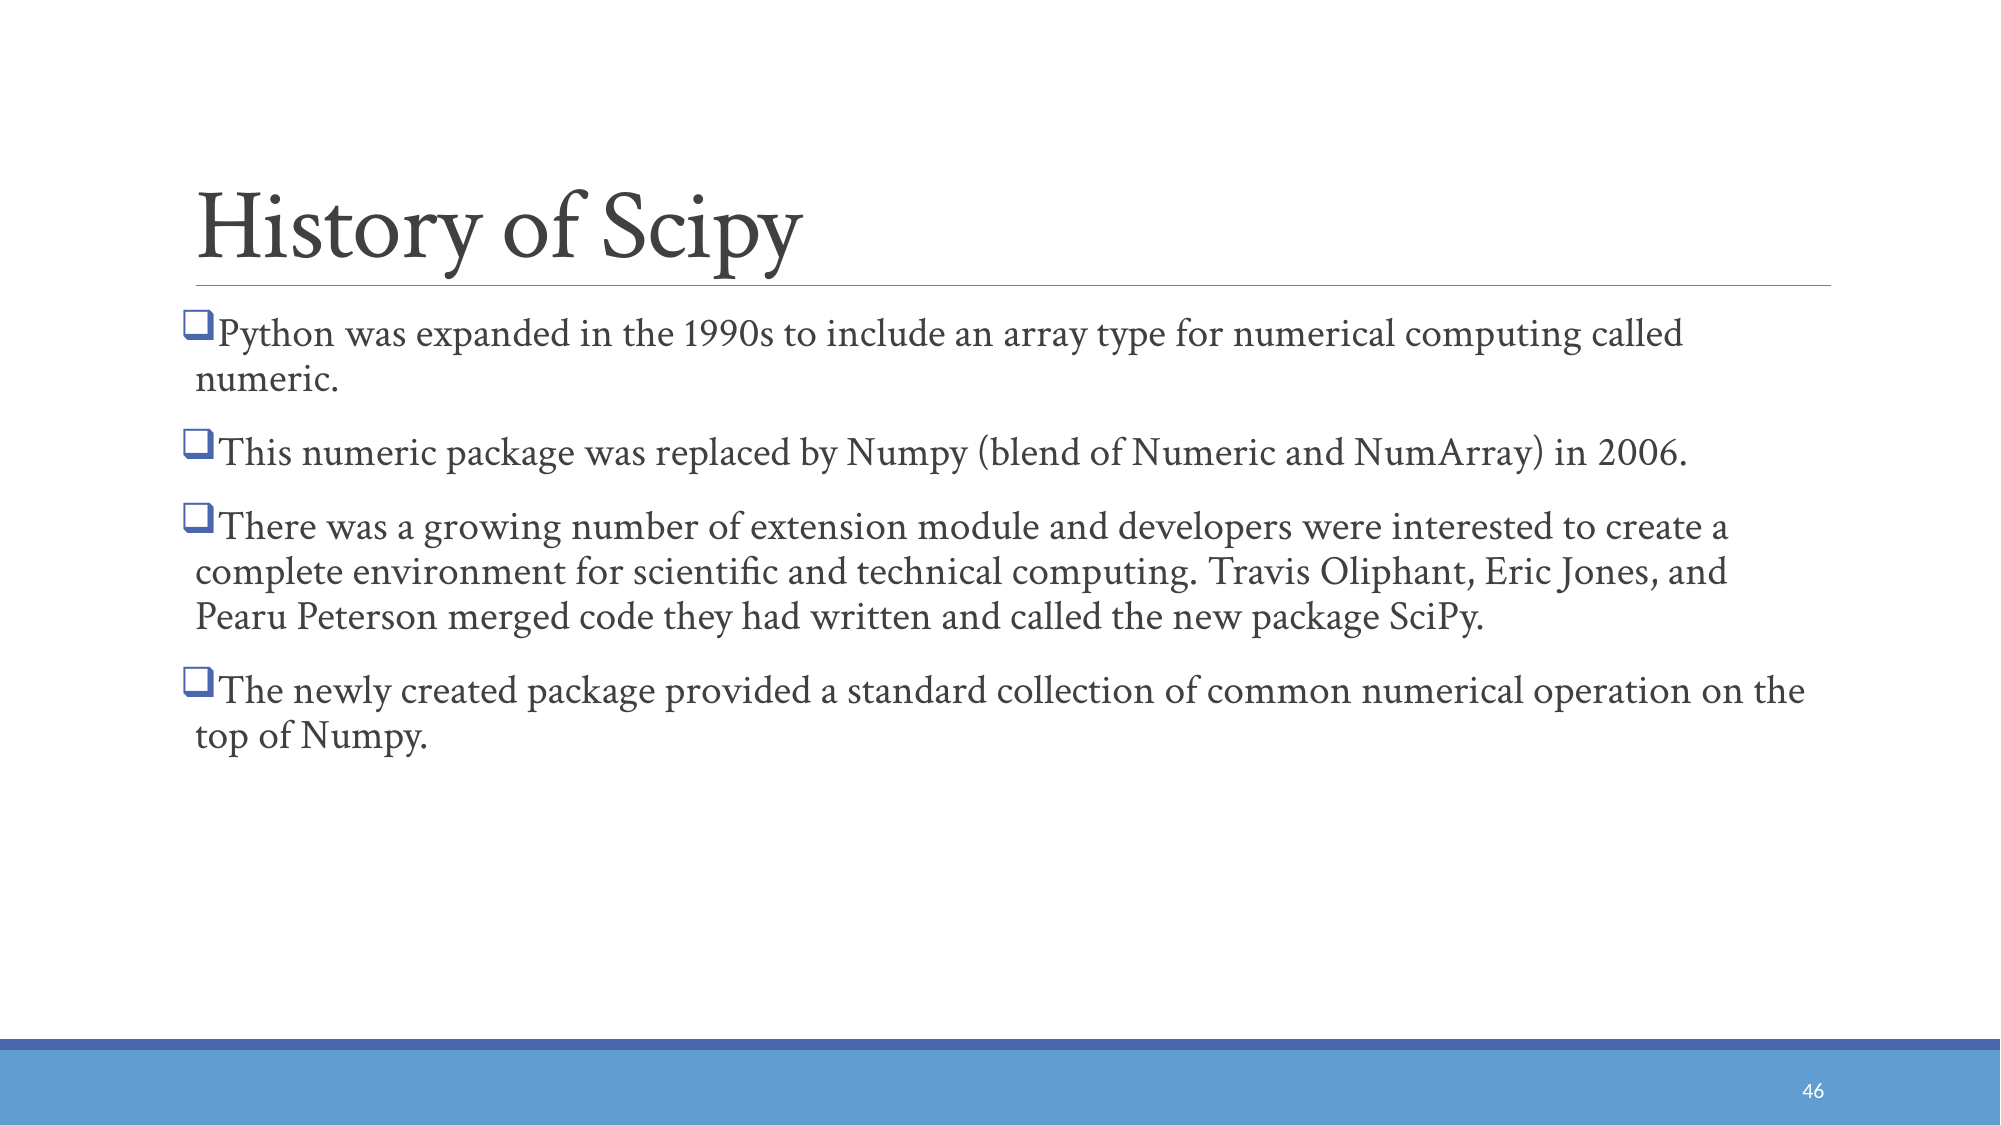

# History of Scipy
Python was expanded in the 1990s to include an array type for numerical computing called numeric.
This numeric package was replaced by Numpy (blend of Numeric and NumArray) in 2006.
There was a growing number of extension module and developers were interested to create a complete environment for scientific and technical computing. Travis Oliphant, Eric Jones, and Pearu Peterson merged code they had written and called the new package SciPy.
The newly created package provided a standard collection of common numerical operation on the top of Numpy.
46